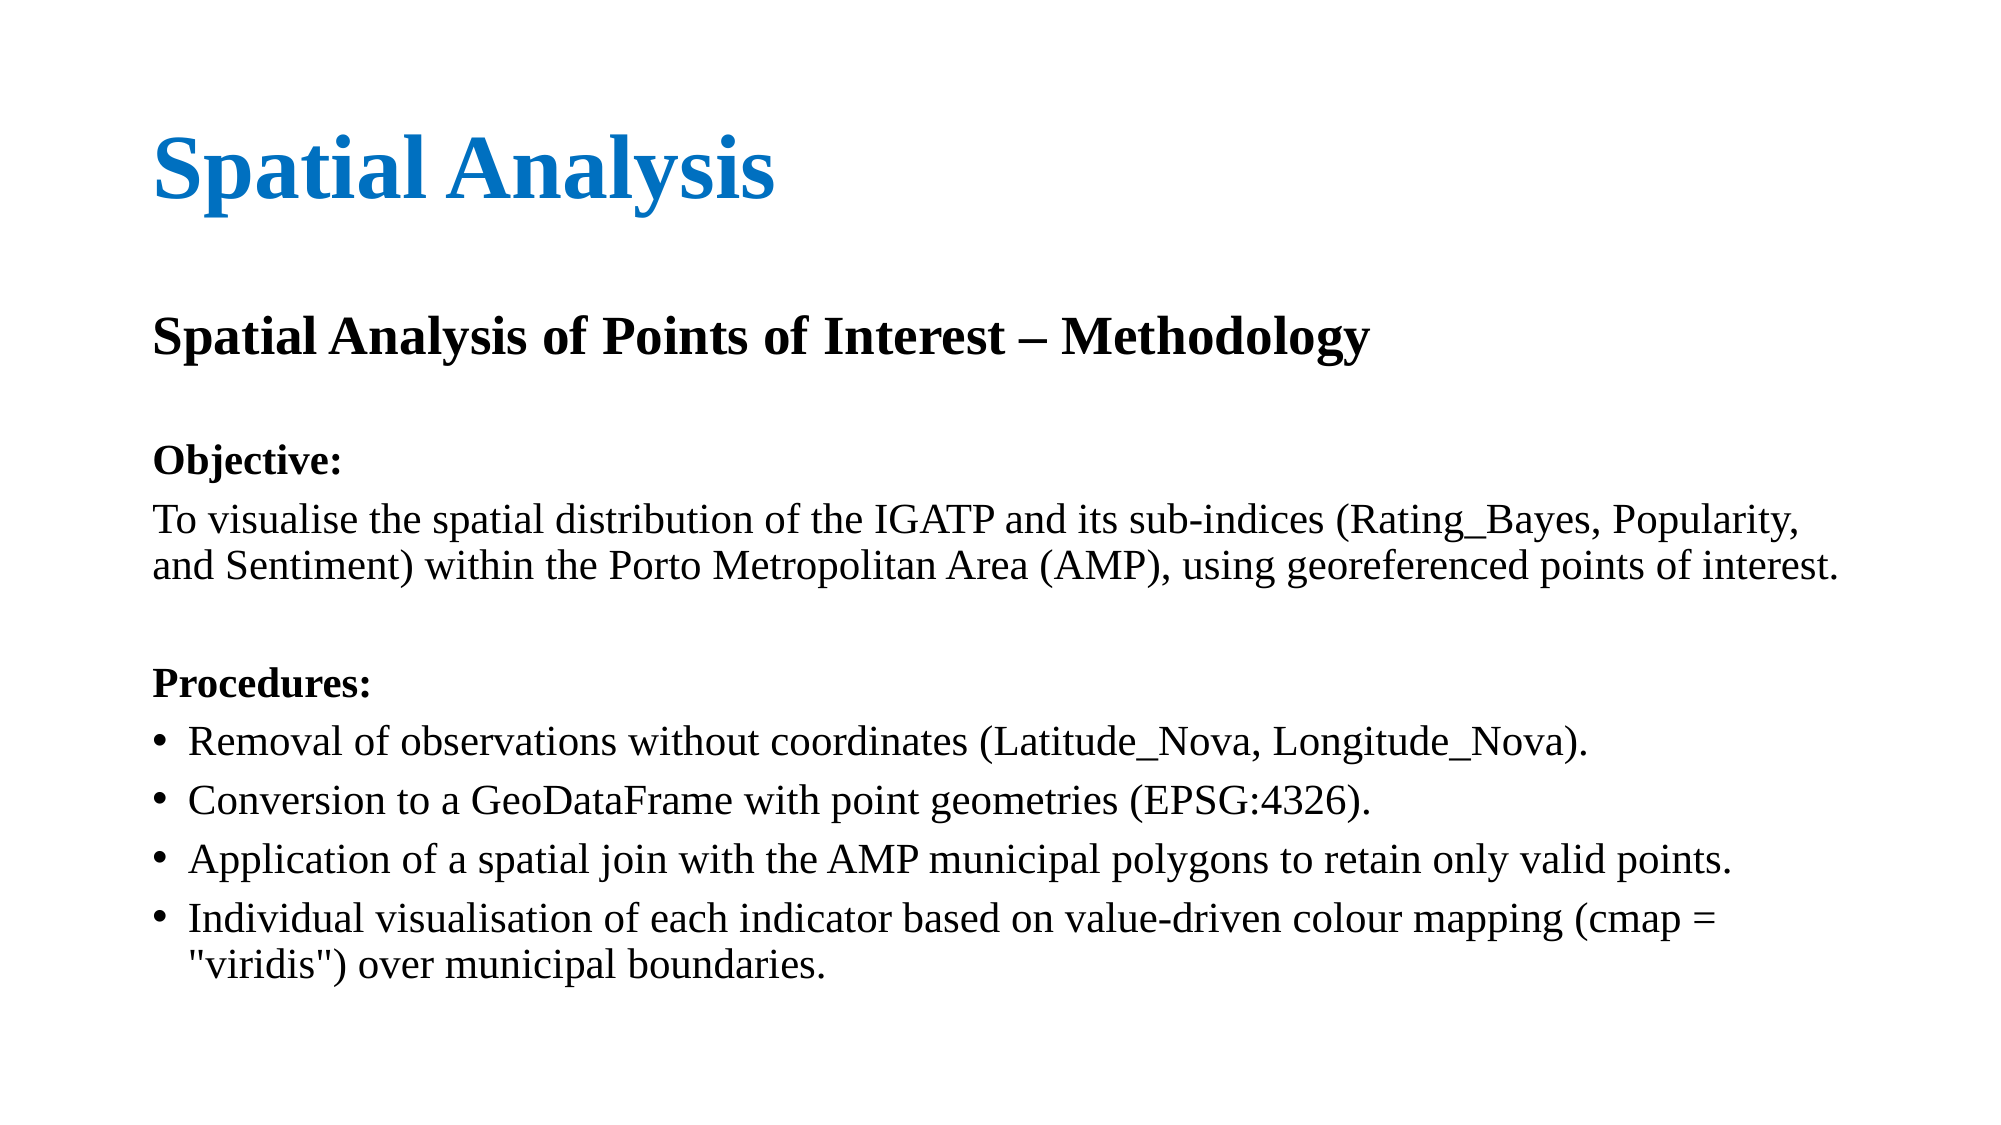

# Spatial Analysis
Spatial Analysis of Points of Interest – Methodology

Objective:
To visualise the spatial distribution of the IGATP and its sub-indices (Rating_Bayes, Popularity, and Sentiment) within the Porto Metropolitan Area (AMP), using georeferenced points of interest.

Procedures:
Removal of observations without coordinates (Latitude_Nova, Longitude_Nova).
Conversion to a GeoDataFrame with point geometries (EPSG:4326).
Application of a spatial join with the AMP municipal polygons to retain only valid points.
Individual visualisation of each indicator based on value-driven colour mapping (cmap = "viridis") over municipal boundaries.